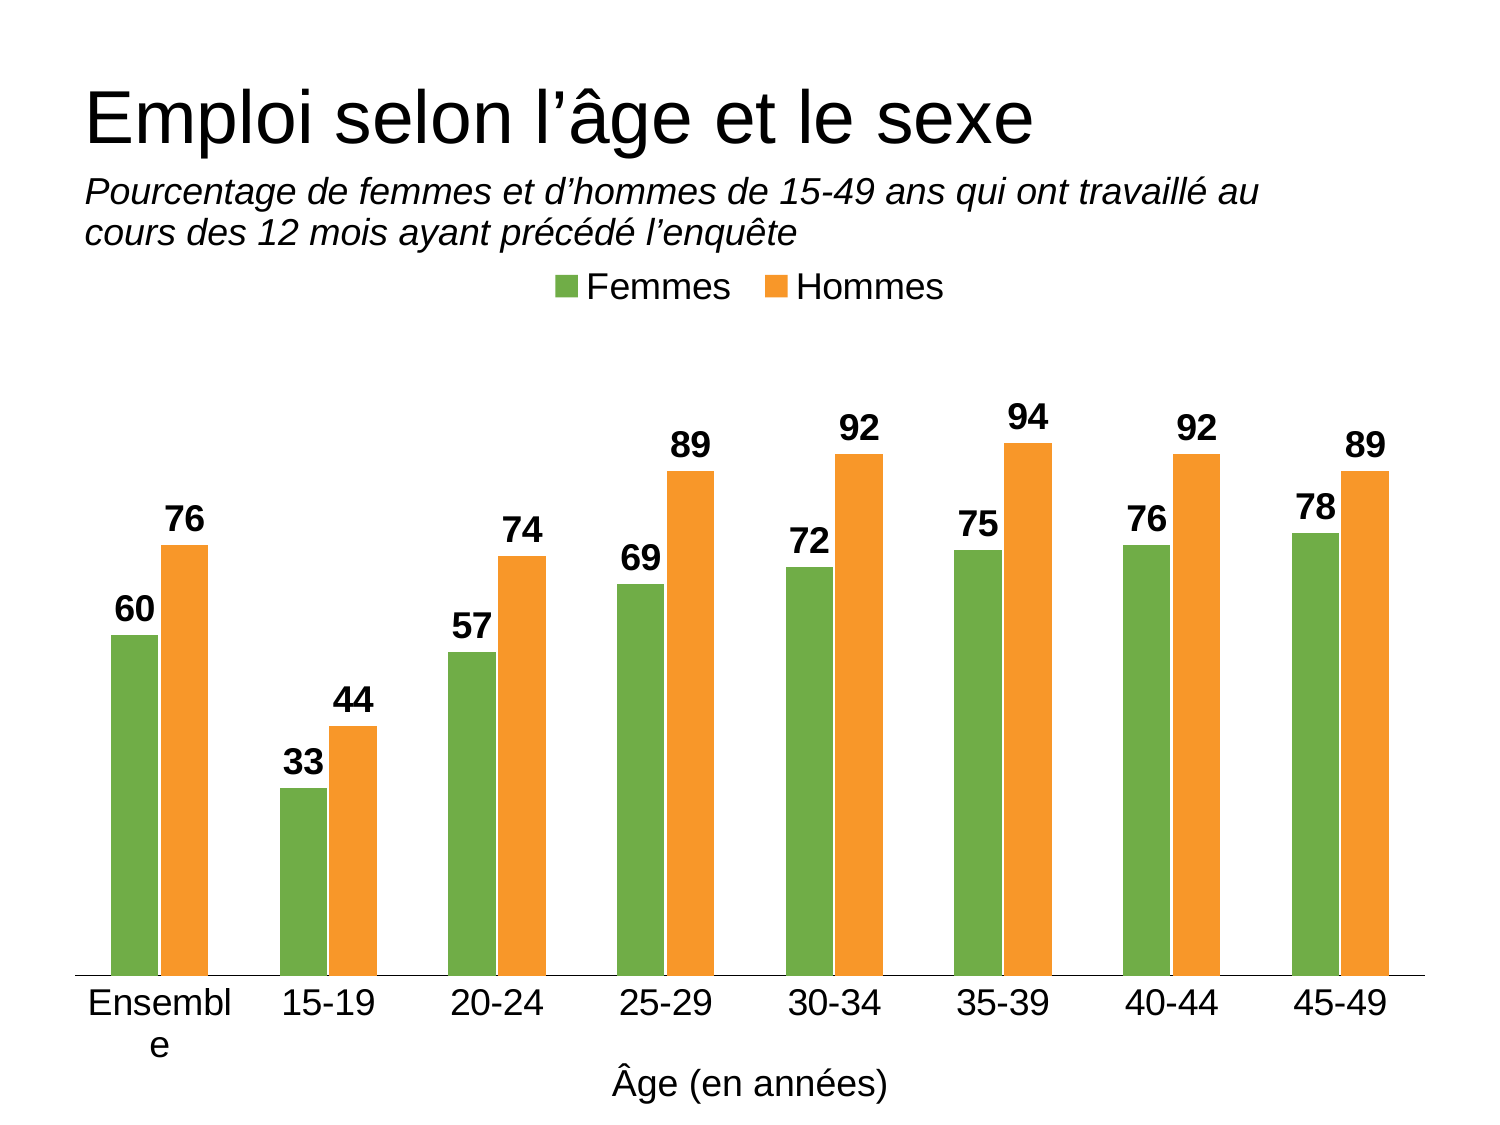

# Emploi selon l’âge et le sexe
Pourcentage de femmes et d’hommes de 15-49 ans qui ont travaillé au cours des 12 mois ayant précédé l’enquête

### Chart

| Category | Femmes | Hommes |
|---|---|---|
| Ensemble | 60.0 | 76.0 |
| 15-19 | 33.0 | 44.0 |
| 20-24 | 57.0 | 74.0 |
| 25-29 | 69.0 | 89.0 |
| 30-34 | 72.0 | 92.0 |
| 35-39 | 75.0 | 94.0 |
| 40-44 | 76.0 | 92.0 |
| 45-49 | 78.0 | 89.0 |
Âge (en années)